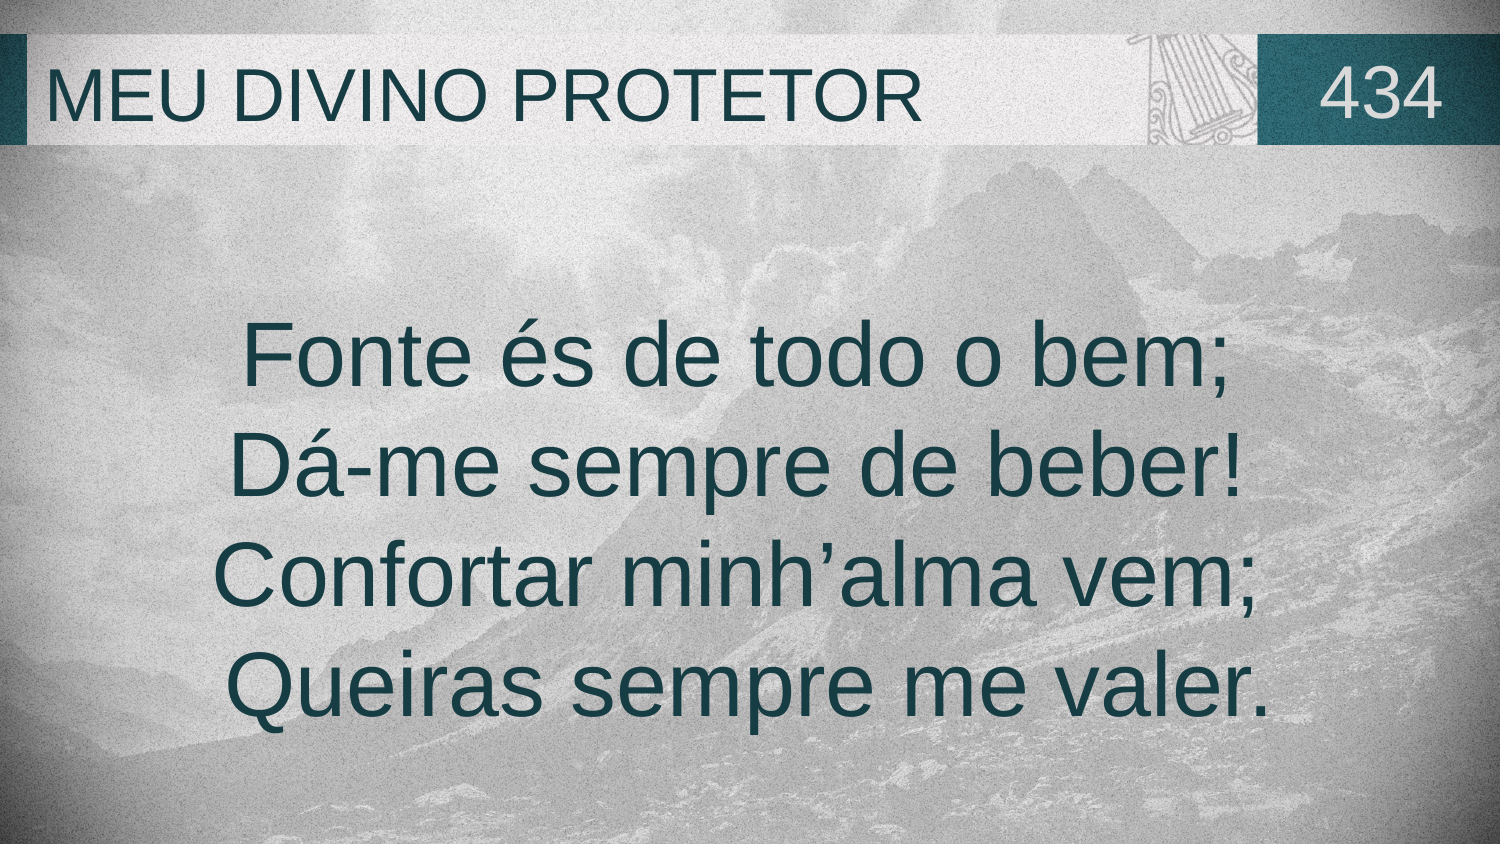

# MEU DIVINO PROTETOR
434
Fonte és de todo o bem;
Dá-me sempre de beber!
Confortar minh’alma vem;
Queiras sempre me valer.